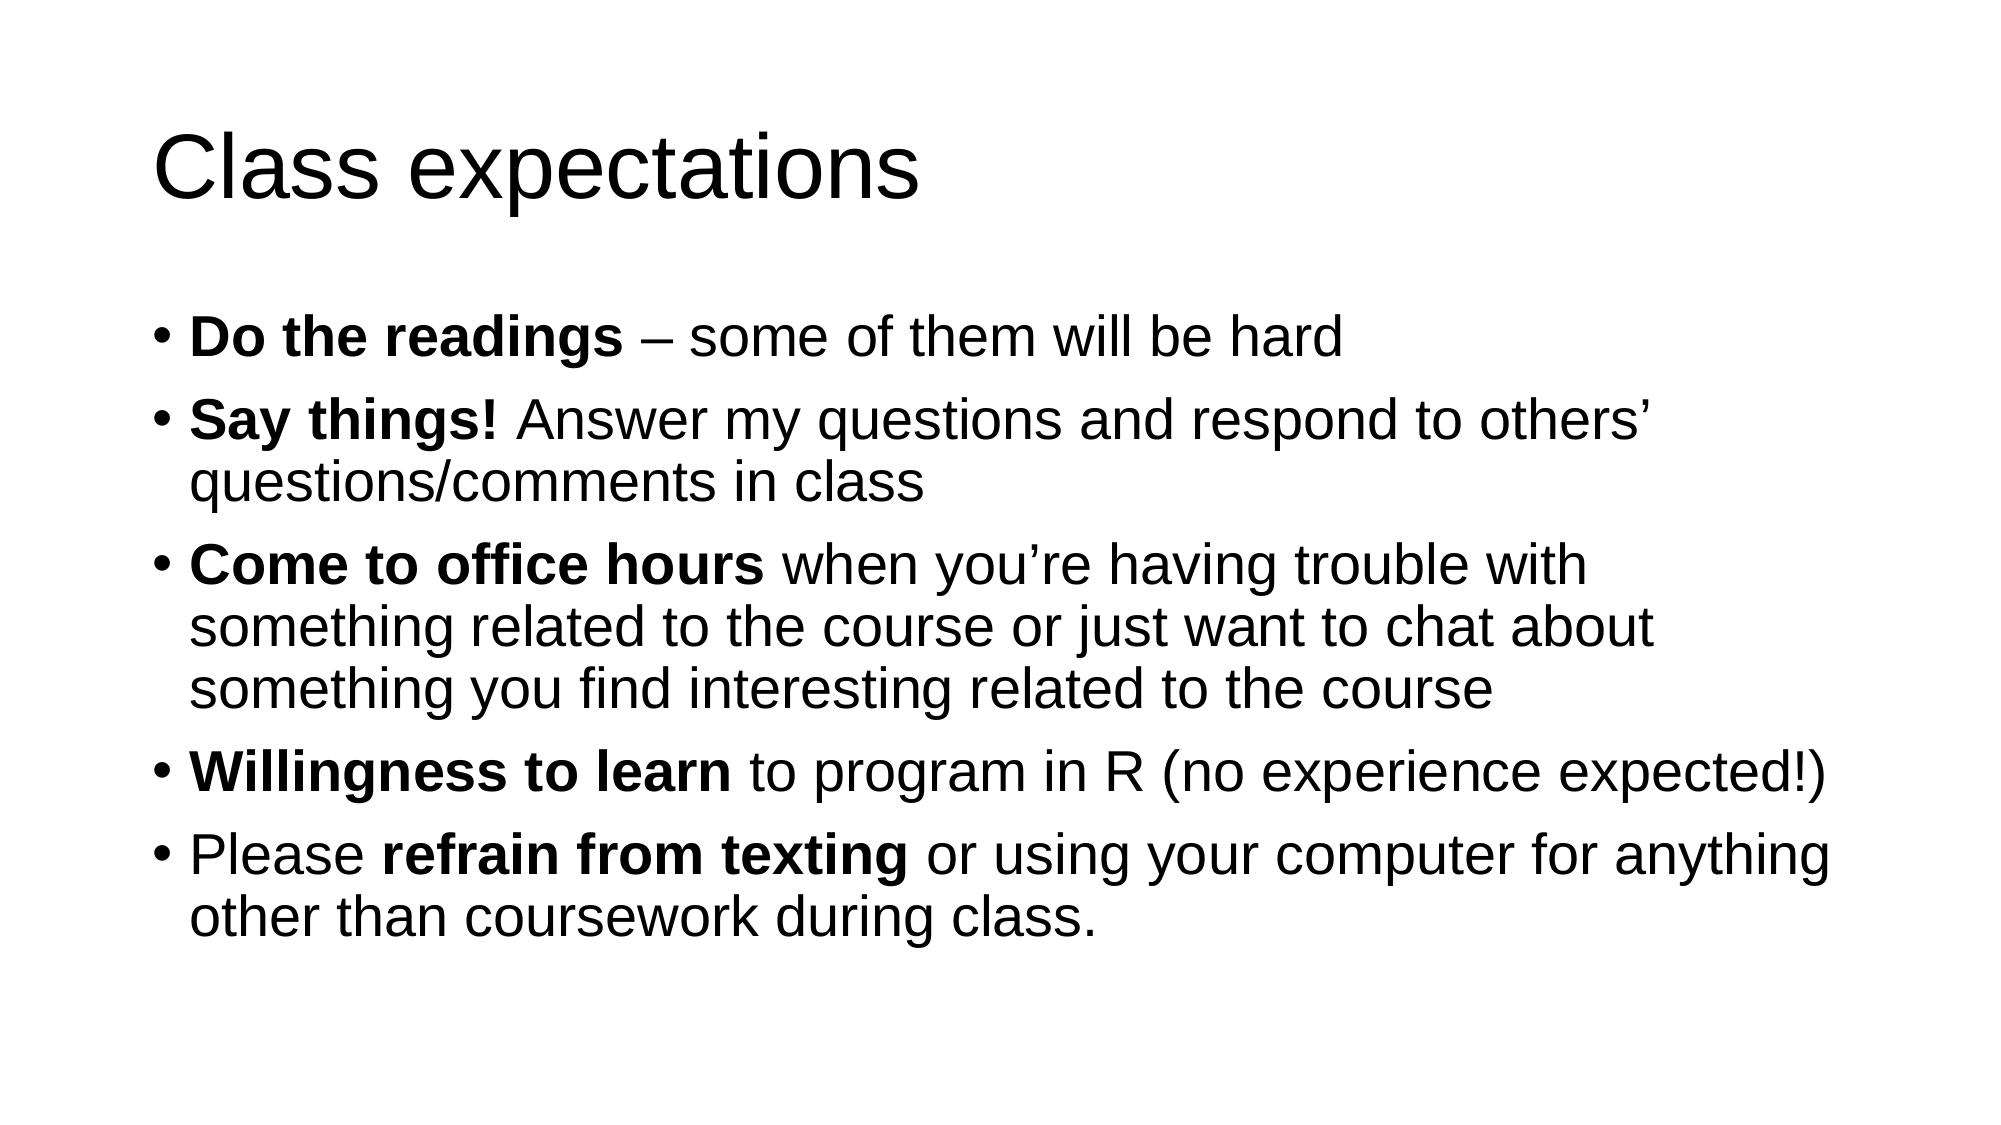

# Class expectations
Do the readings – some of them will be hard
Say things! Answer my questions and respond to others’ questions/comments in class
Come to office hours when you’re having trouble with something related to the course or just want to chat about something you find interesting related to the course
Willingness to learn to program in R (no experience expected!)
Please refrain from texting or using your computer for anything other than coursework during class.